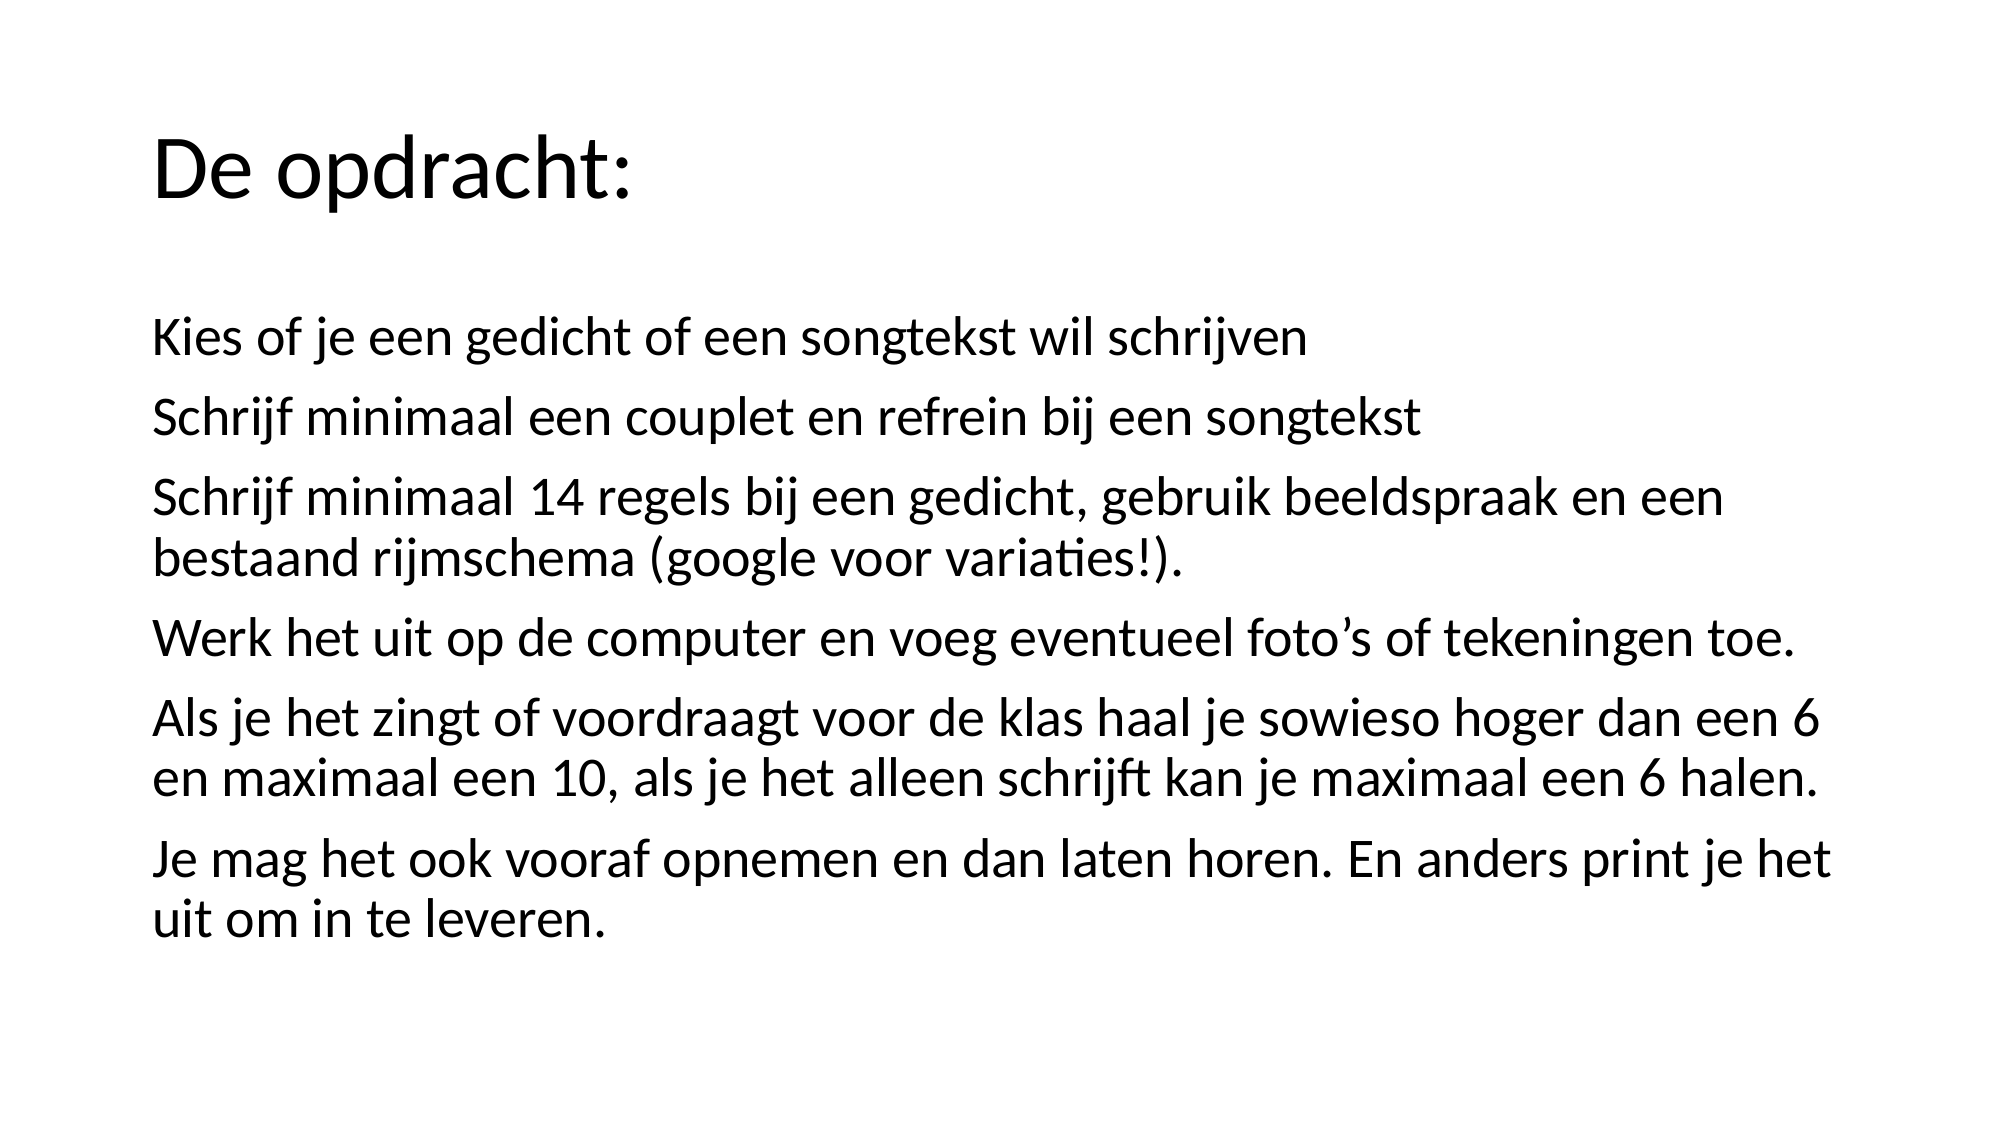

# De opdracht:
Kies of je een gedicht of een songtekst wil schrijven
Schrijf minimaal een couplet en refrein bij een songtekst
Schrijf minimaal 14 regels bij een gedicht, gebruik beeldspraak en een bestaand rijmschema (google voor variaties!).
Werk het uit op de computer en voeg eventueel foto’s of tekeningen toe.
Als je het zingt of voordraagt voor de klas haal je sowieso hoger dan een 6 en maximaal een 10, als je het alleen schrijft kan je maximaal een 6 halen.
Je mag het ook vooraf opnemen en dan laten horen. En anders print je het uit om in te leveren.